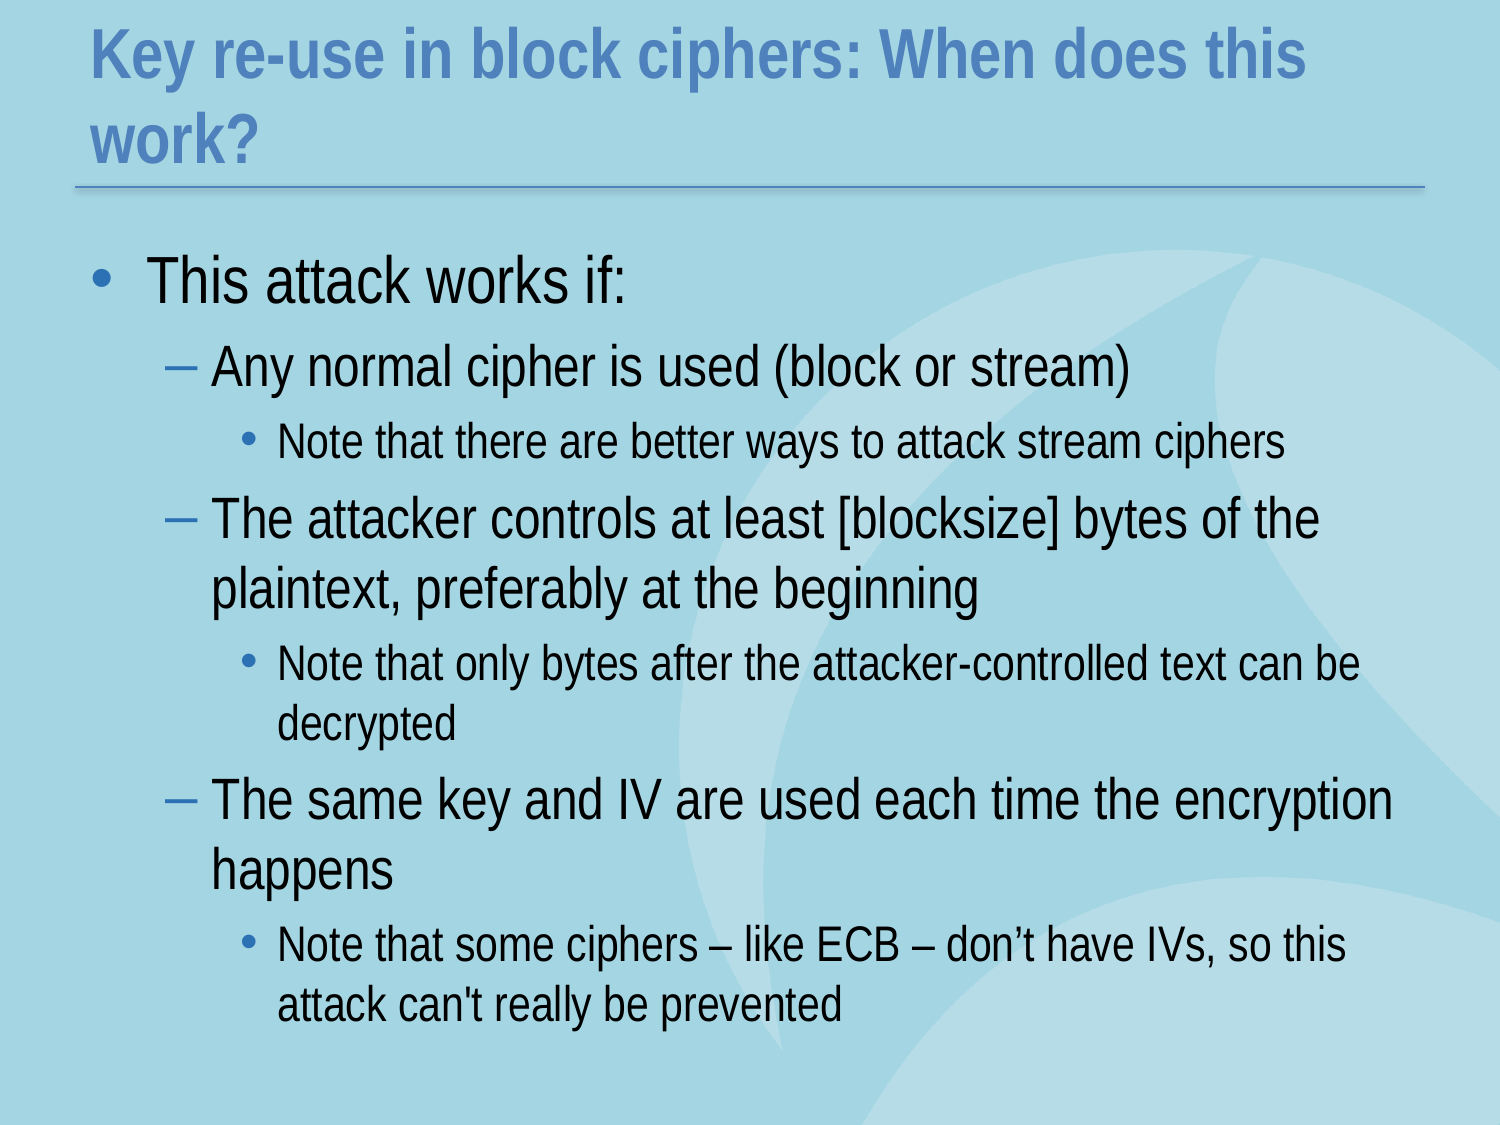

# Key re-use in block ciphers: When does this work?
This attack works if:
Any normal cipher is used (block or stream)
Note that there are better ways to attack stream ciphers
The attacker controls at least [blocksize] bytes of the plaintext, preferably at the beginning
Note that only bytes after the attacker-controlled text can be decrypted
The same key and IV are used each time the encryption happens
Note that some ciphers – like ECB – don’t have IVs, so this attack can't really be prevented